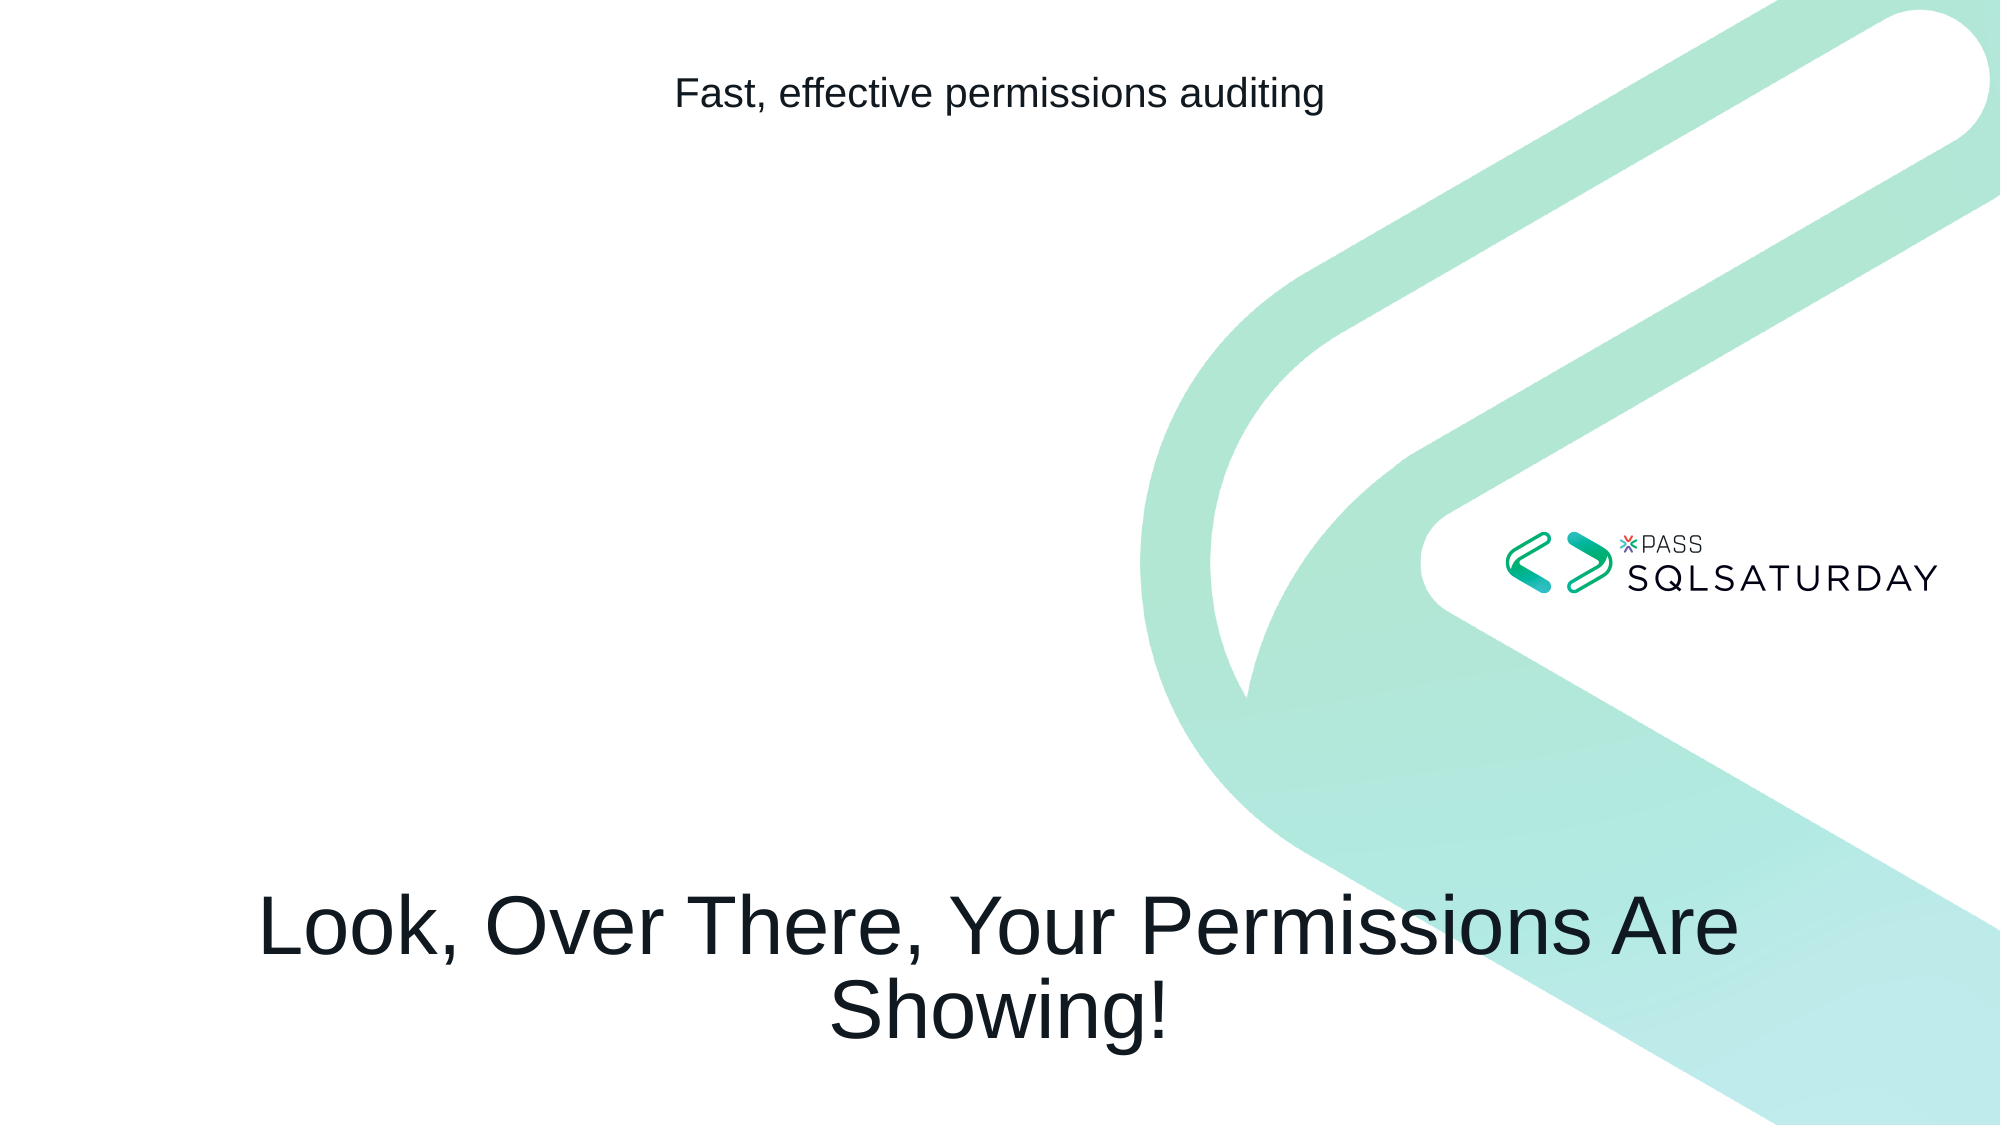

Fast, effective permissions auditing
# Look, Over There, Your Permissions Are Showing!